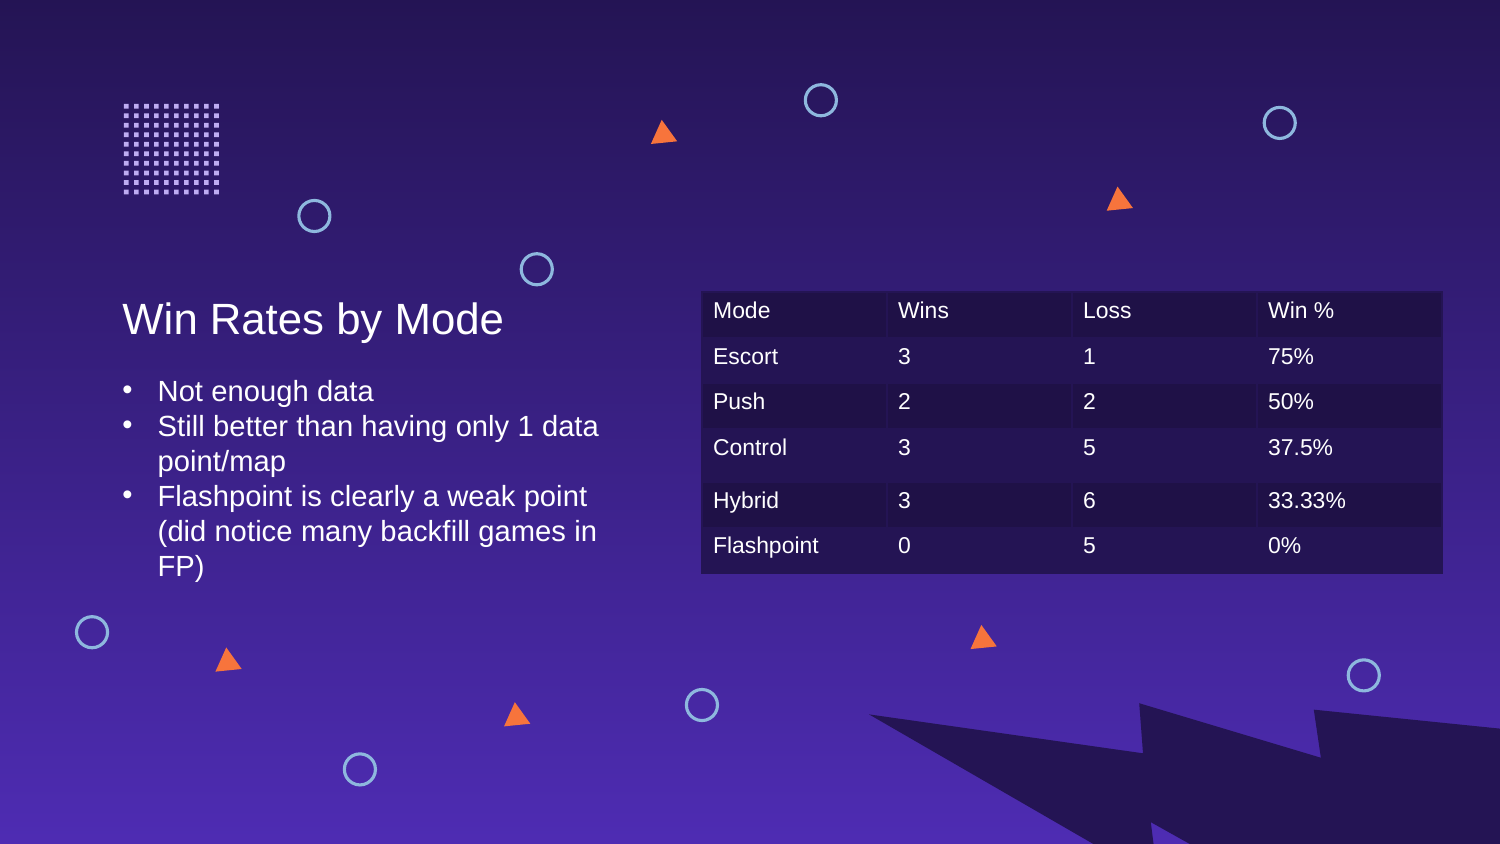

# Win Rates by Mode

| Mode | Wins | Loss | Win % |
| --- | --- | --- | --- |
| Escort | 3 | 1 | 75% |
| Push | 2 | 2 | 50% |
| Control | 3 | 5 | 37.5% |
| Hybrid | 3 | 6 | 33.33% |
| Flashpoint | 0 | 5 | 0% |
Not enough data
Still better than having only 1 data point/map
Flashpoint is clearly a weak point (did notice many backfill games in FP)